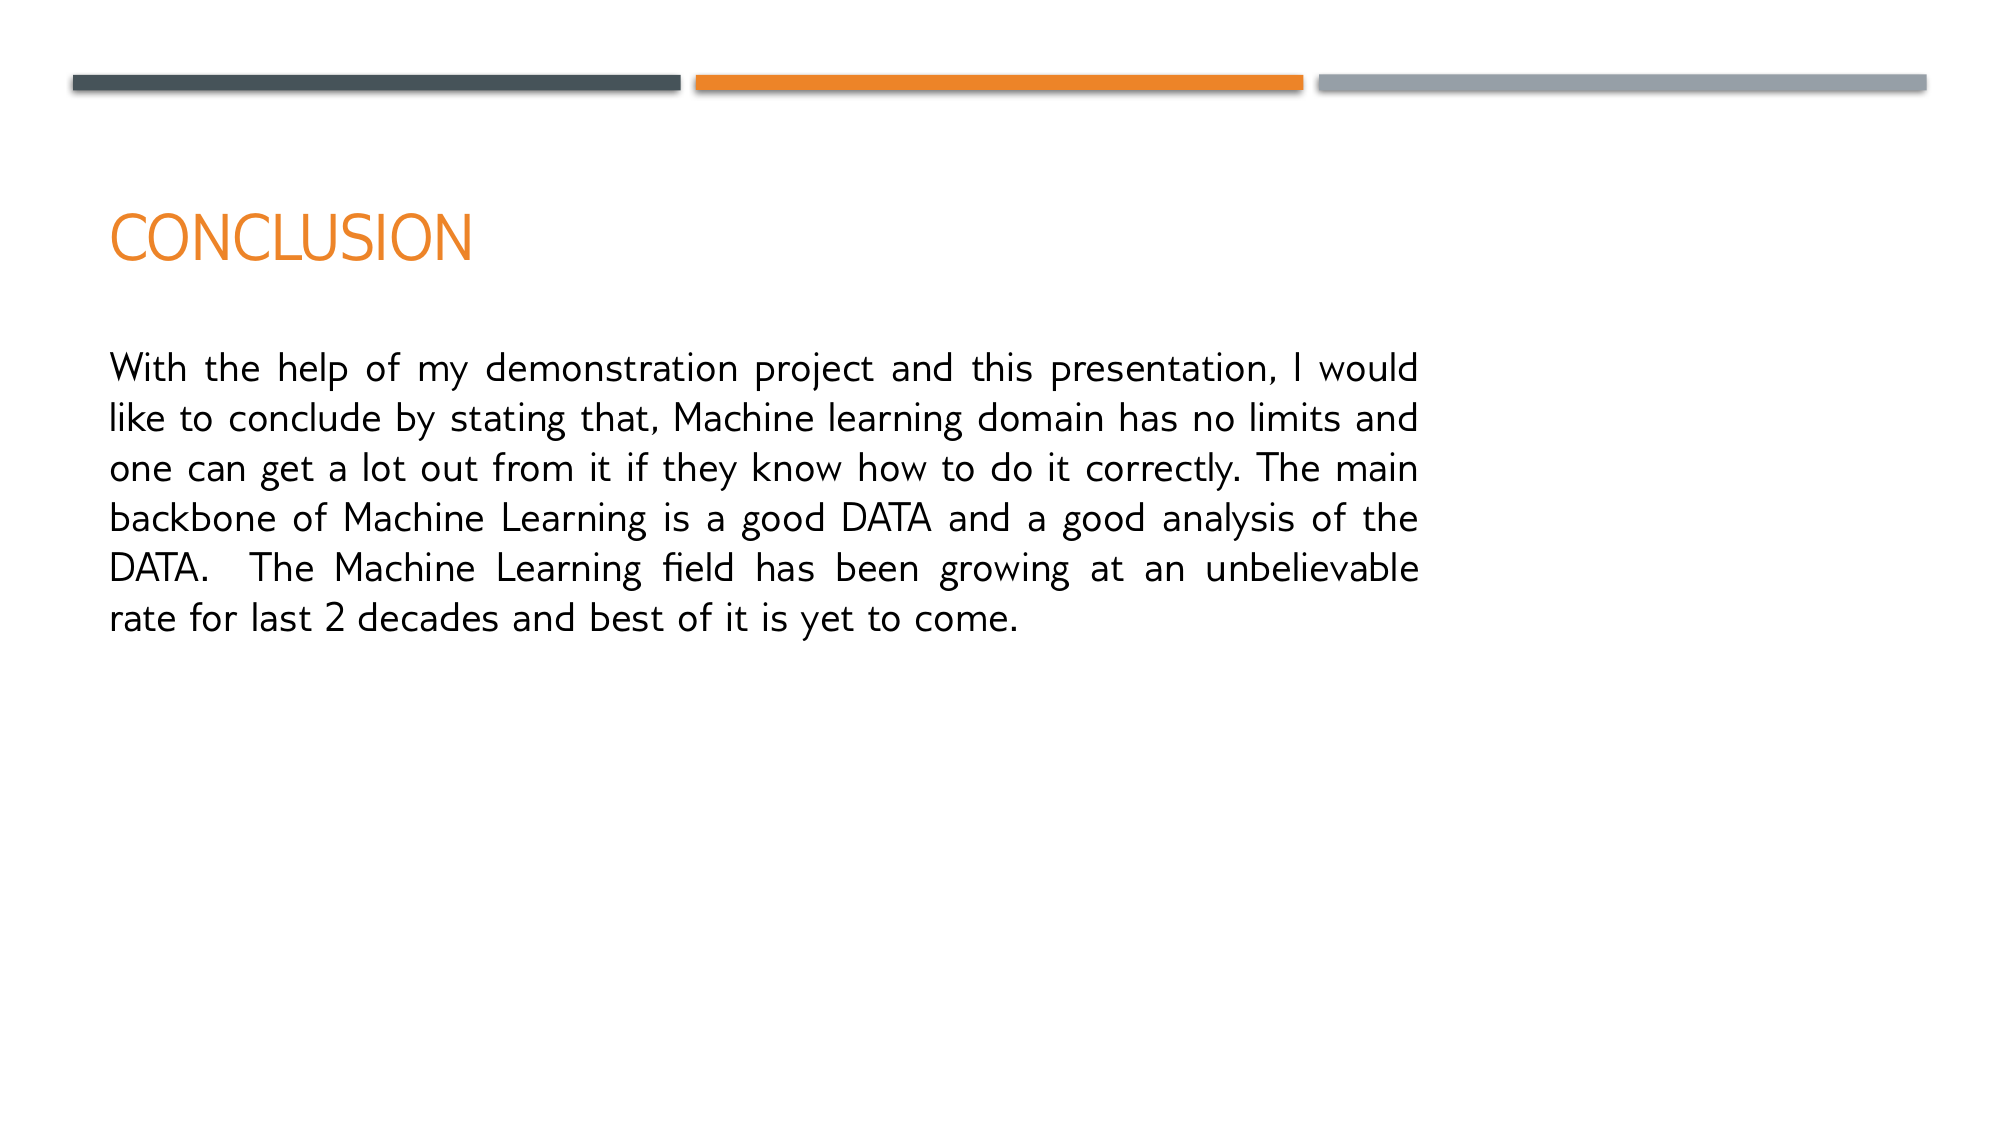

# Conclusion
With the help of my demonstration project and this presentation, I would like to conclude by stating that, Machine learning domain has no limits and one can get a lot out from it if they know how to do it correctly. The main backbone of Machine Learning is a good DATA and a good analysis of the DATA.  The Machine Learning field has been growing at an unbelievable rate for last 2 decades and best of it is yet to come.